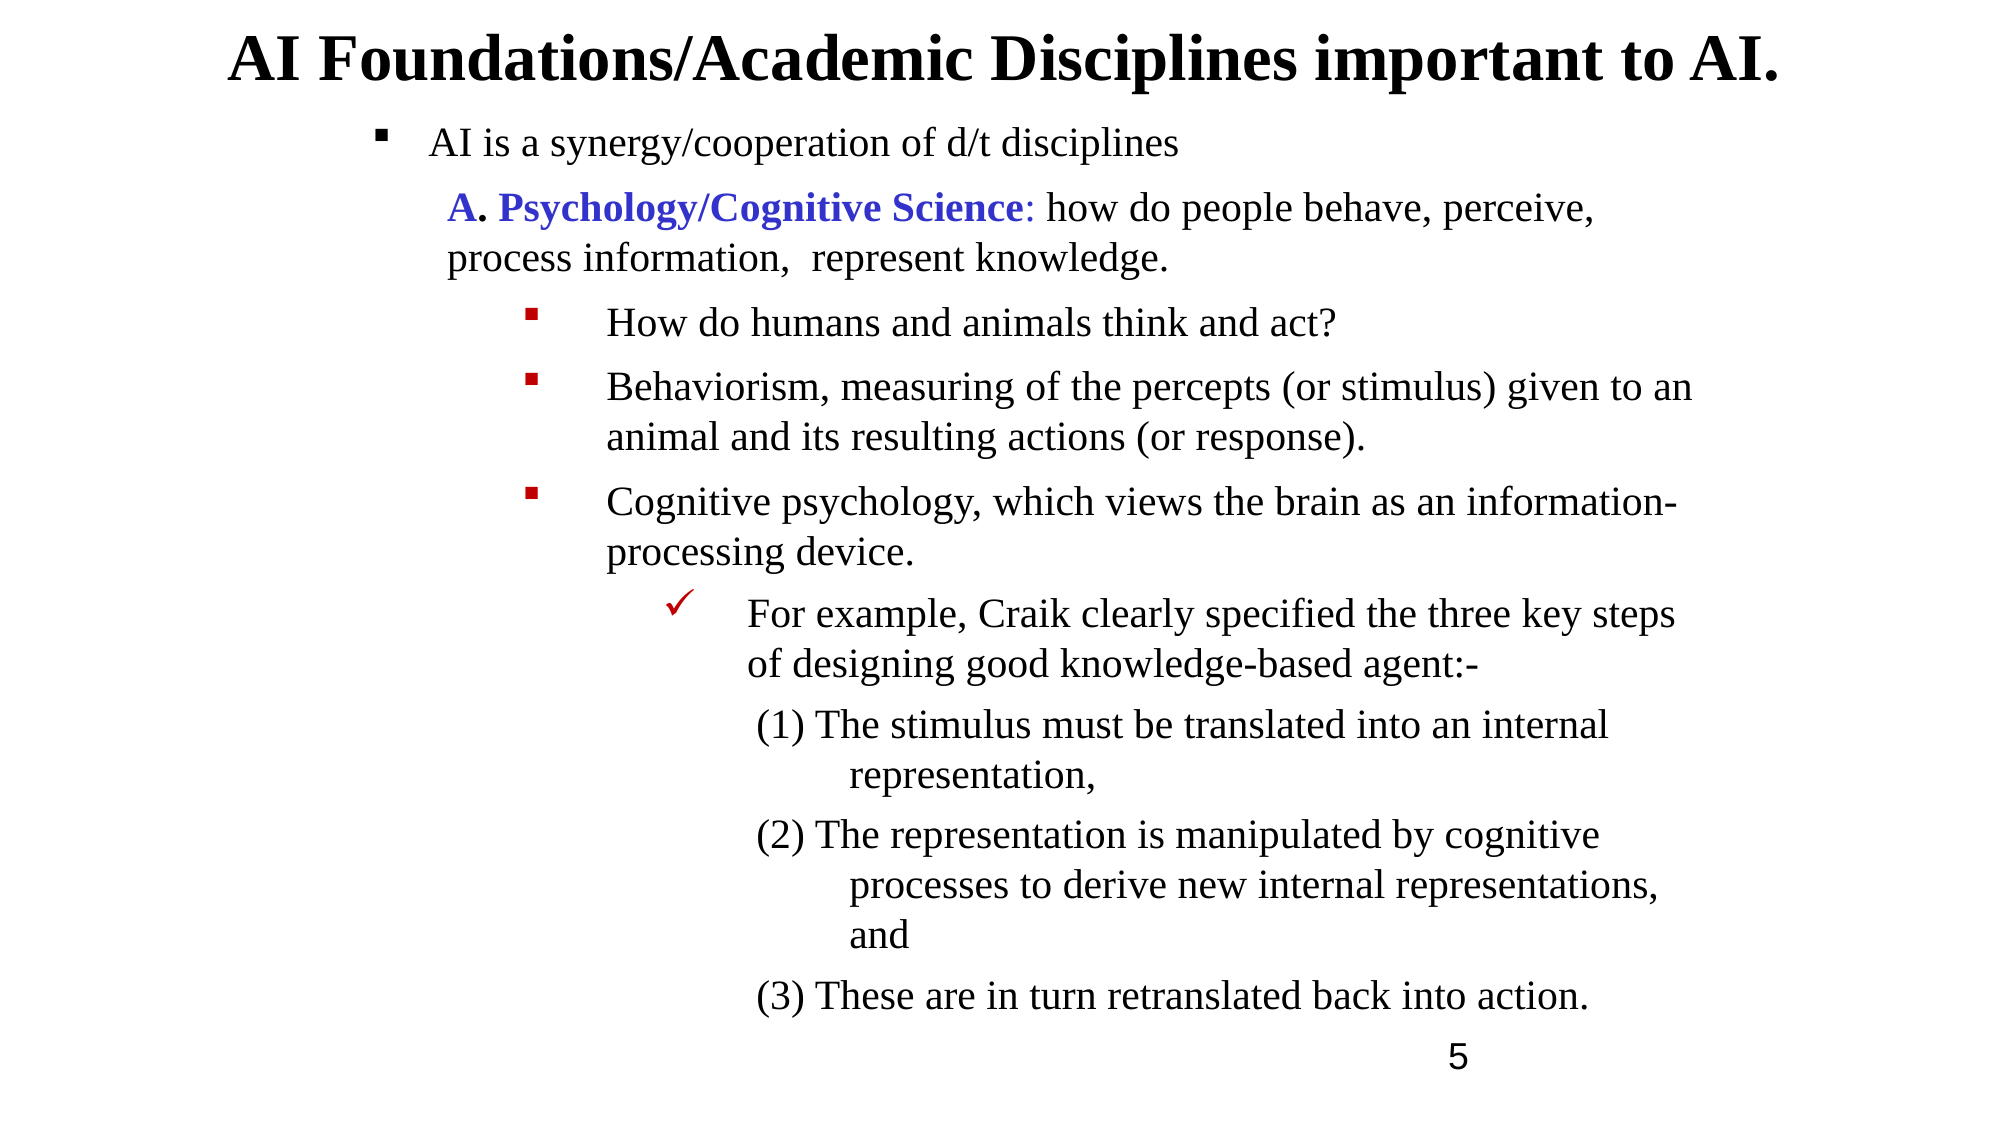

# AI Foundations/Academic Disciplines important to AI.
AI is a synergy/cooperation of d/t disciplines
A. Psychology/Cognitive Science: how do people behave, perceive, process information,  represent knowledge.
How do humans and animals think and act?
Behaviorism, measuring of the percepts (or stimulus) given to an animal and its resulting actions (or response).
Cognitive psychology, which views the brain as an information-processing device.
For example, Craik clearly specified the three key steps of designing good knowledge-based agent:-
(1) The stimulus must be translated into an internal representation,
(2) The representation is manipulated by cognitive processes to derive new internal representations, and
(3) These are in turn retranslated back into action.

5